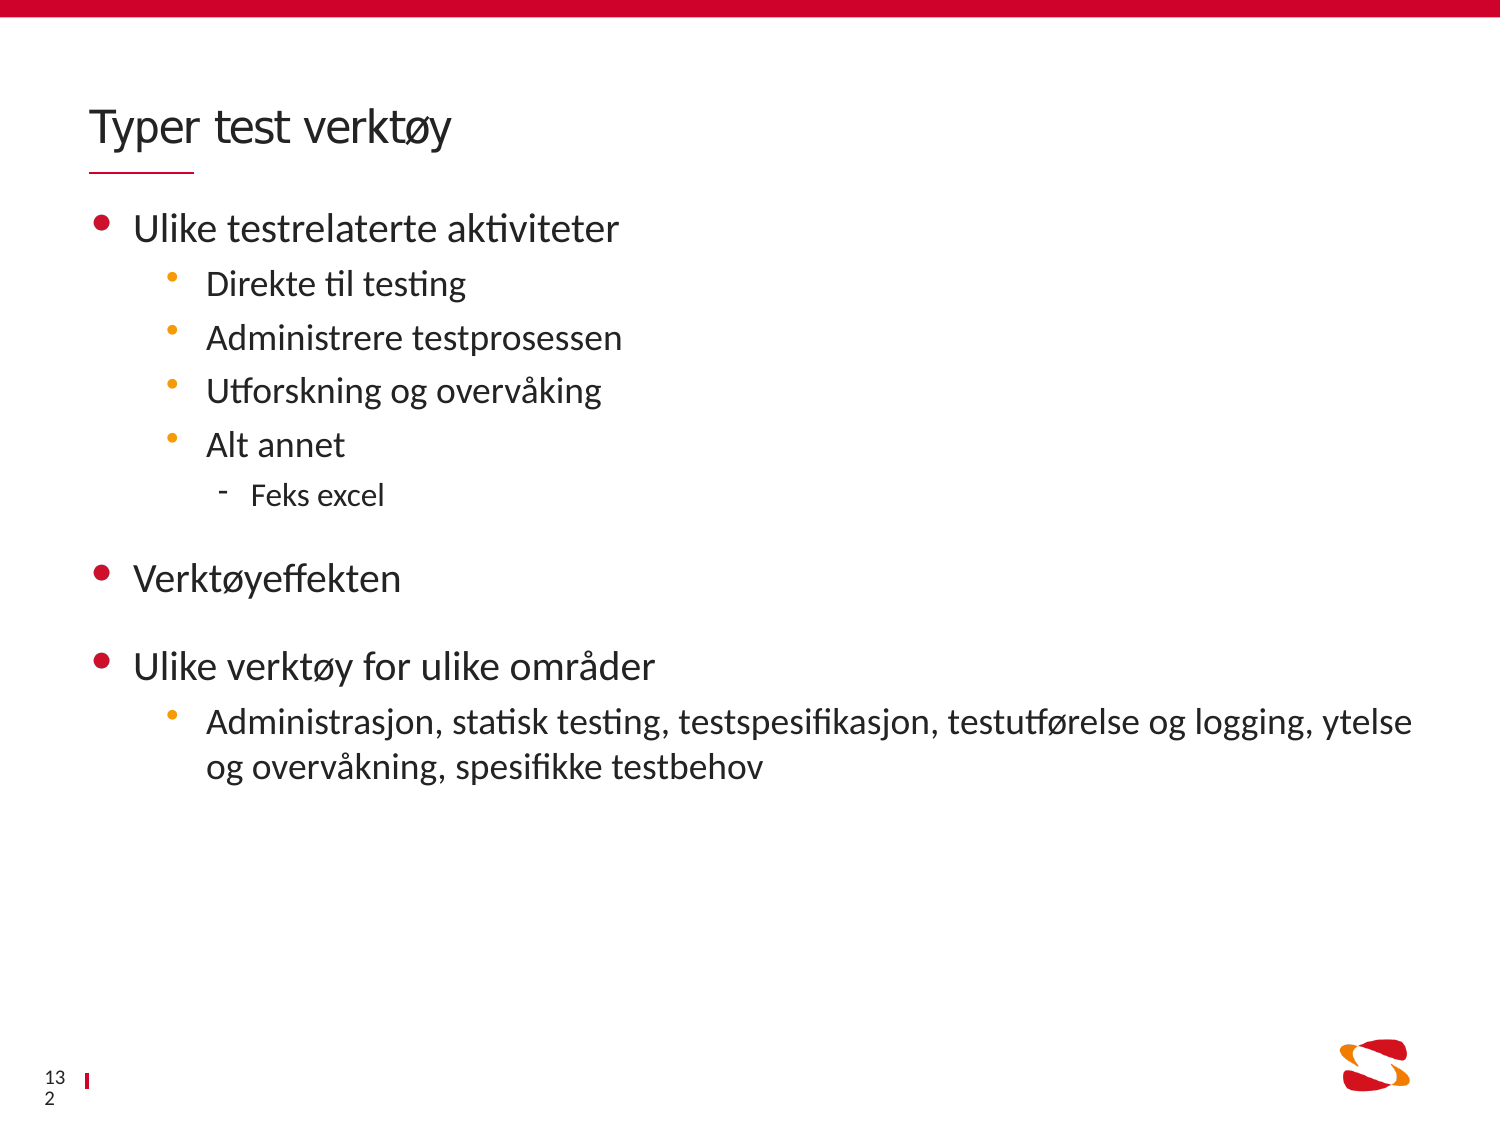

# Typer test verktøy
Ulike testrelaterte aktiviteter
Direkte til testing
Administrere testprosessen
Utforskning og overvåking
Alt annet
Feks excel
Verktøyeffekten
Ulike verktøy for ulike områder
Administrasjon, statisk testing, testspesifikasjon, testutførelse og logging, ytelse og overvåkning, spesifikke testbehov

132